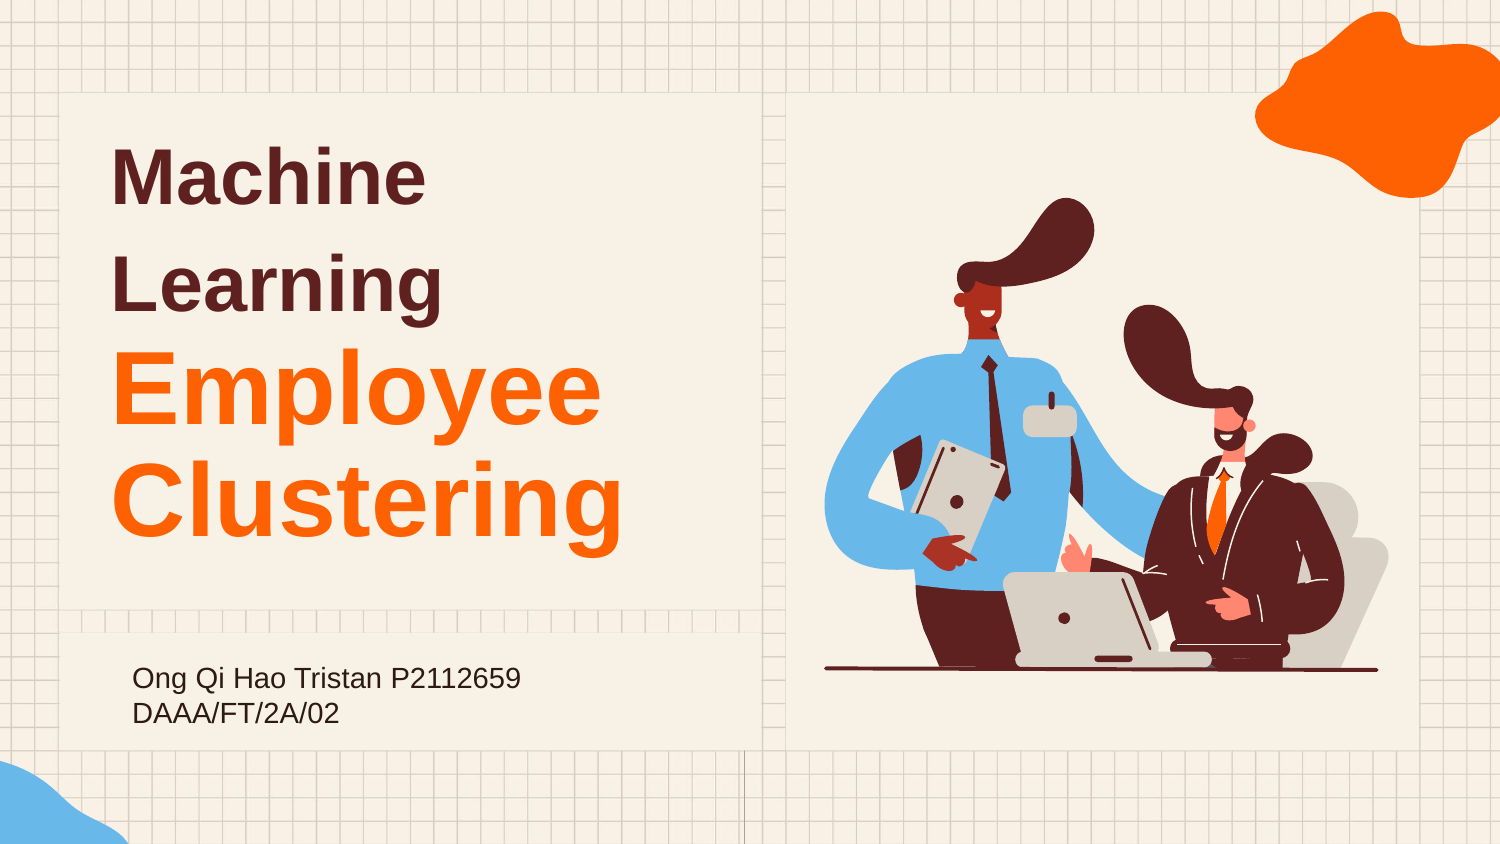

# Machine Learning Employee Clustering

Ong Qi Hao Tristan P2112659 DAAA/FT/2A/02